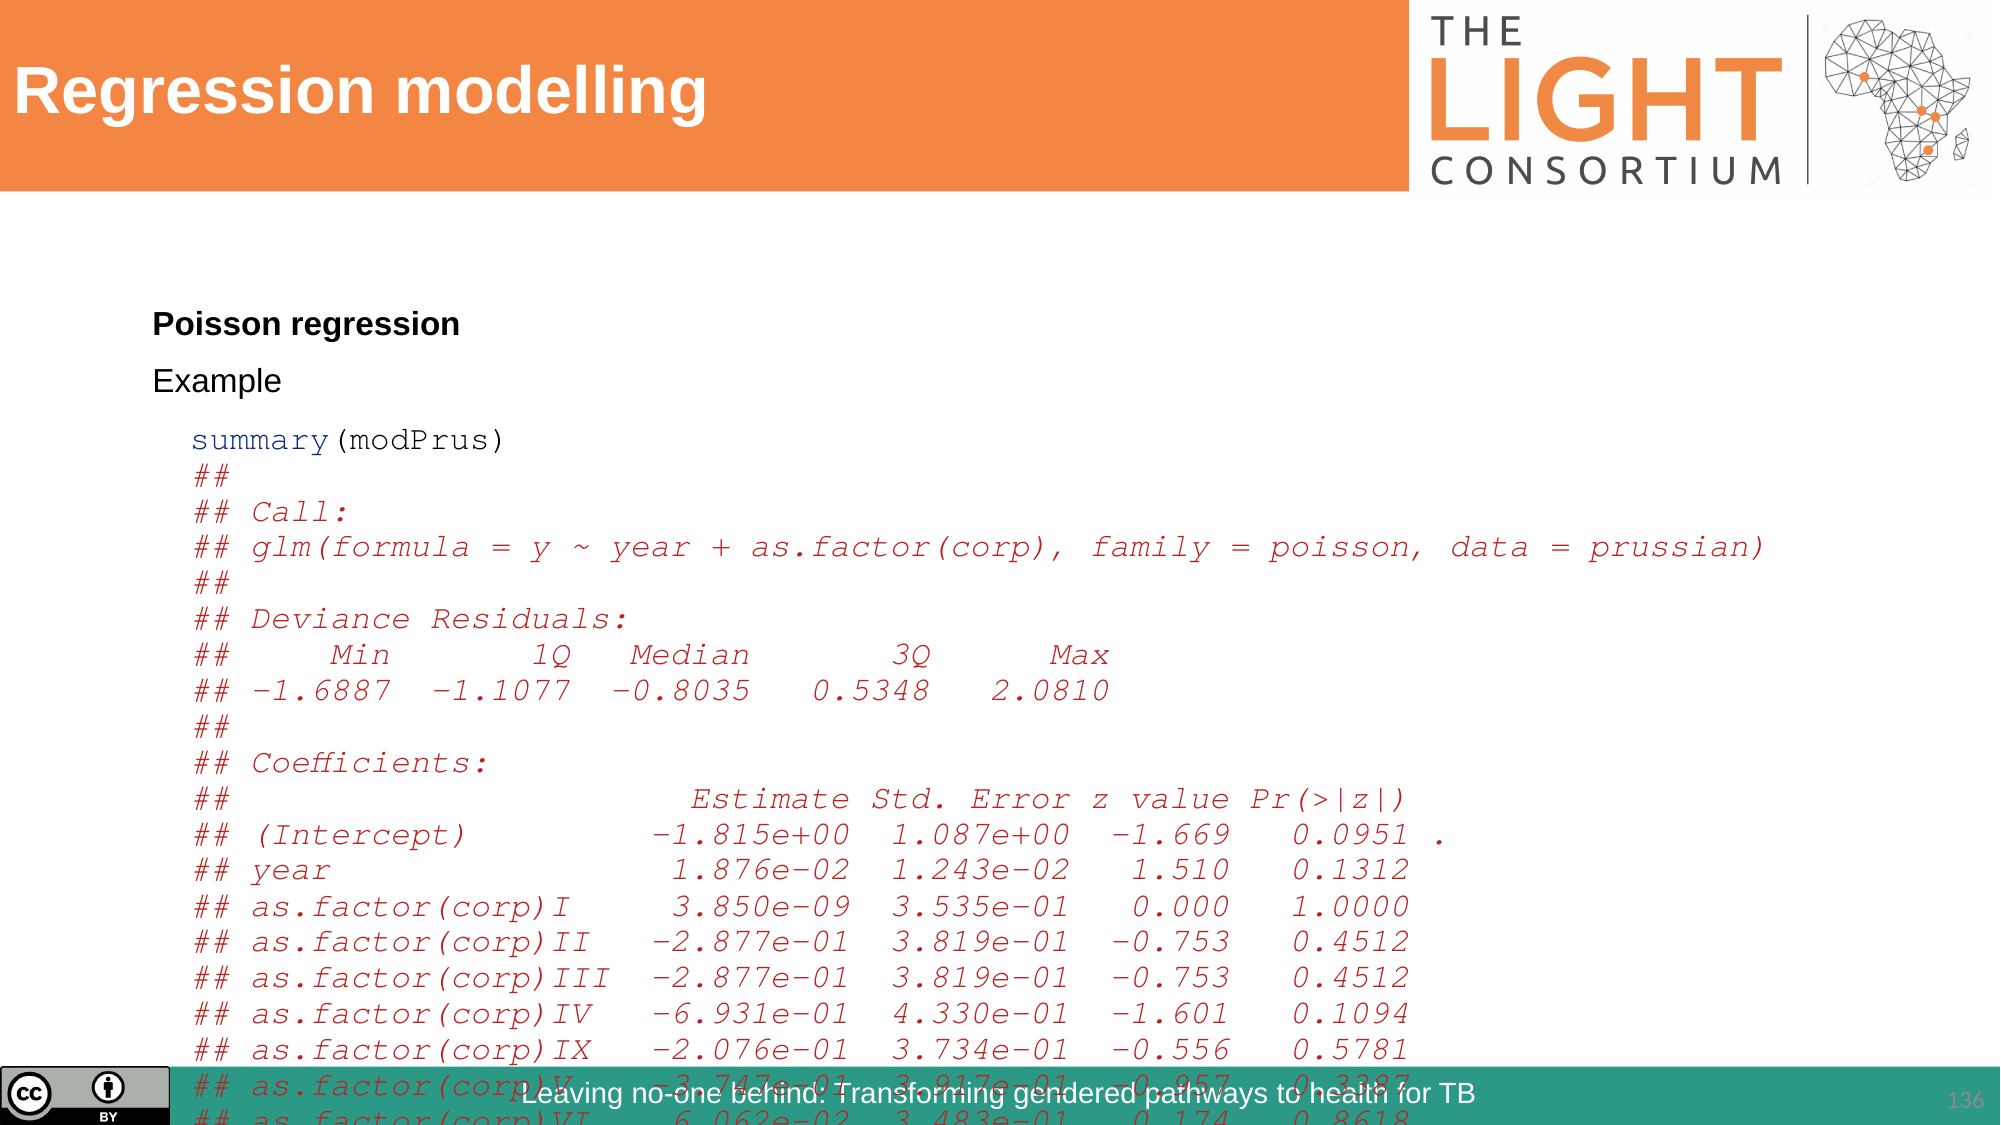

# Regression modelling
Poisson regression
Example
summary(modPrus)
##
## Call:
## glm(formula = y ~ year + as.factor(corp), family = poisson, data = prussian)
##
## Deviance Residuals:
##     Min       1Q   Median       3Q      Max
## -1.6887  -1.1077  -0.8035   0.5348   2.0810
##
## Coefficients:
##                       Estimate Std. Error z value Pr(>|z|)
## (Intercept)         -1.815e+00  1.087e+00  -1.669   0.0951 .
## year                 1.876e-02  1.243e-02   1.510   0.1312
## as.factor(corp)I     3.850e-09  3.535e-01   0.000   1.0000
## as.factor(corp)II   -2.877e-01  3.819e-01  -0.753   0.4512
## as.factor(corp)III  -2.877e-01  3.819e-01  -0.753   0.4512
## as.factor(corp)IV   -6.931e-01  4.330e-01  -1.601   0.1094
## as.factor(corp)IX   -2.076e-01  3.734e-01  -0.556   0.5781
## as.factor(corp)V    -3.747e-01  3.917e-01  -0.957   0.3387
## as.factor(corp)VI    6.062e-02  3.483e-01   0.174   0.8618
## as.factor(corp)VII  -2.877e-01  3.819e-01  -0.753   0.4512
## as.factor(corp)VIII -8.267e-01  4.532e-01  -1.824   0.0681 .
## as.factor(corp)X    -6.454e-02  3.594e-01  -0.180   0.8575
## as.factor(corp)XI    4.463e-01  3.202e-01   1.394   0.1633
## as.factor(corp)XIV   4.055e-01  3.227e-01   1.256   0.2090
## as.factor(corp)XV   -6.931e-01  4.330e-01  -1.601   0.1094
## ---
## Signif. codes:  0 '***' 0.001 '**' 0.01 '*' 0.05 '.' 0.1 ' ' 1
##
## (Dispersion parameter for poisson family taken to be 1)
##
##     Null deviance: 323.23  on 279  degrees of freedom
## Residual deviance: 294.81  on 265  degrees of freedom
## AIC: 629.89
##
## Number of Fisher Scoring iterations: 5
136